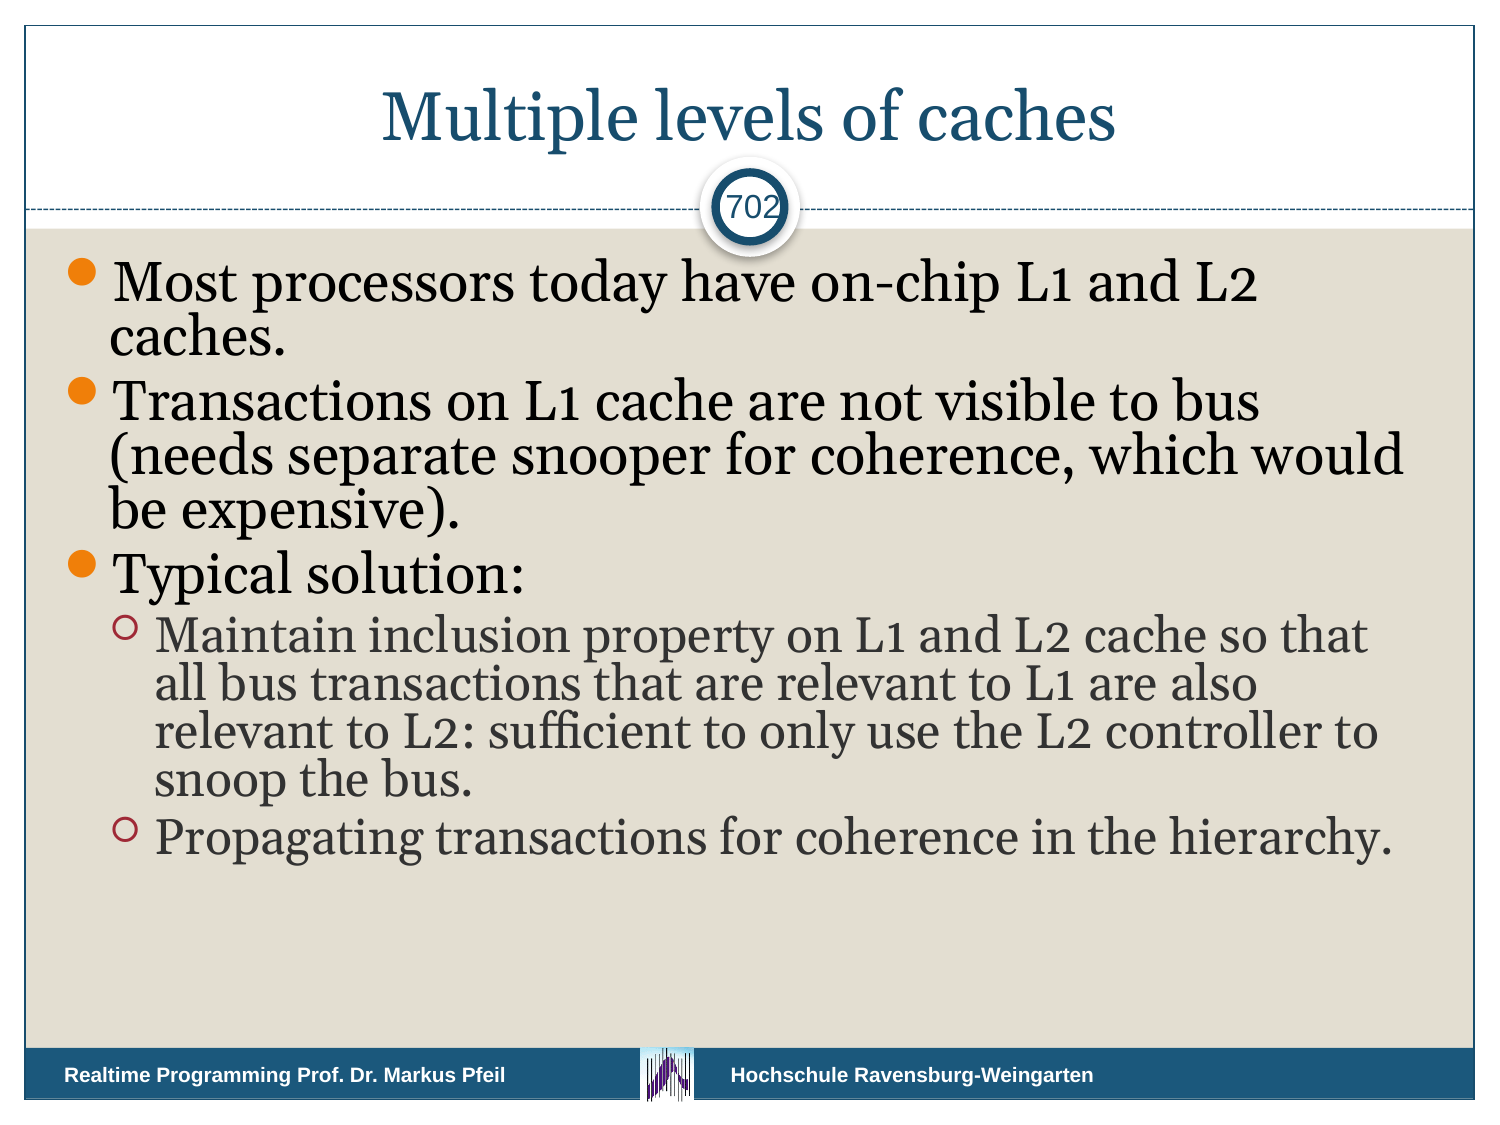

# Multiple levels of caches
702
Most processors today have on-chip L1 and L2 caches.
Transactions on L1 cache are not visible to bus (needs separate snooper for coherence, which would be expensive).
Typical solution:
Maintain inclusion property on L1 and L2 cache so that all bus transactions that are relevant to L1 are also relevant to L2: sufficient to only use the L2 controller to snoop the bus.
Propagating transactions for coherence in the hierarchy.

Realtime Programming Prof. Dr. Markus Pfeil